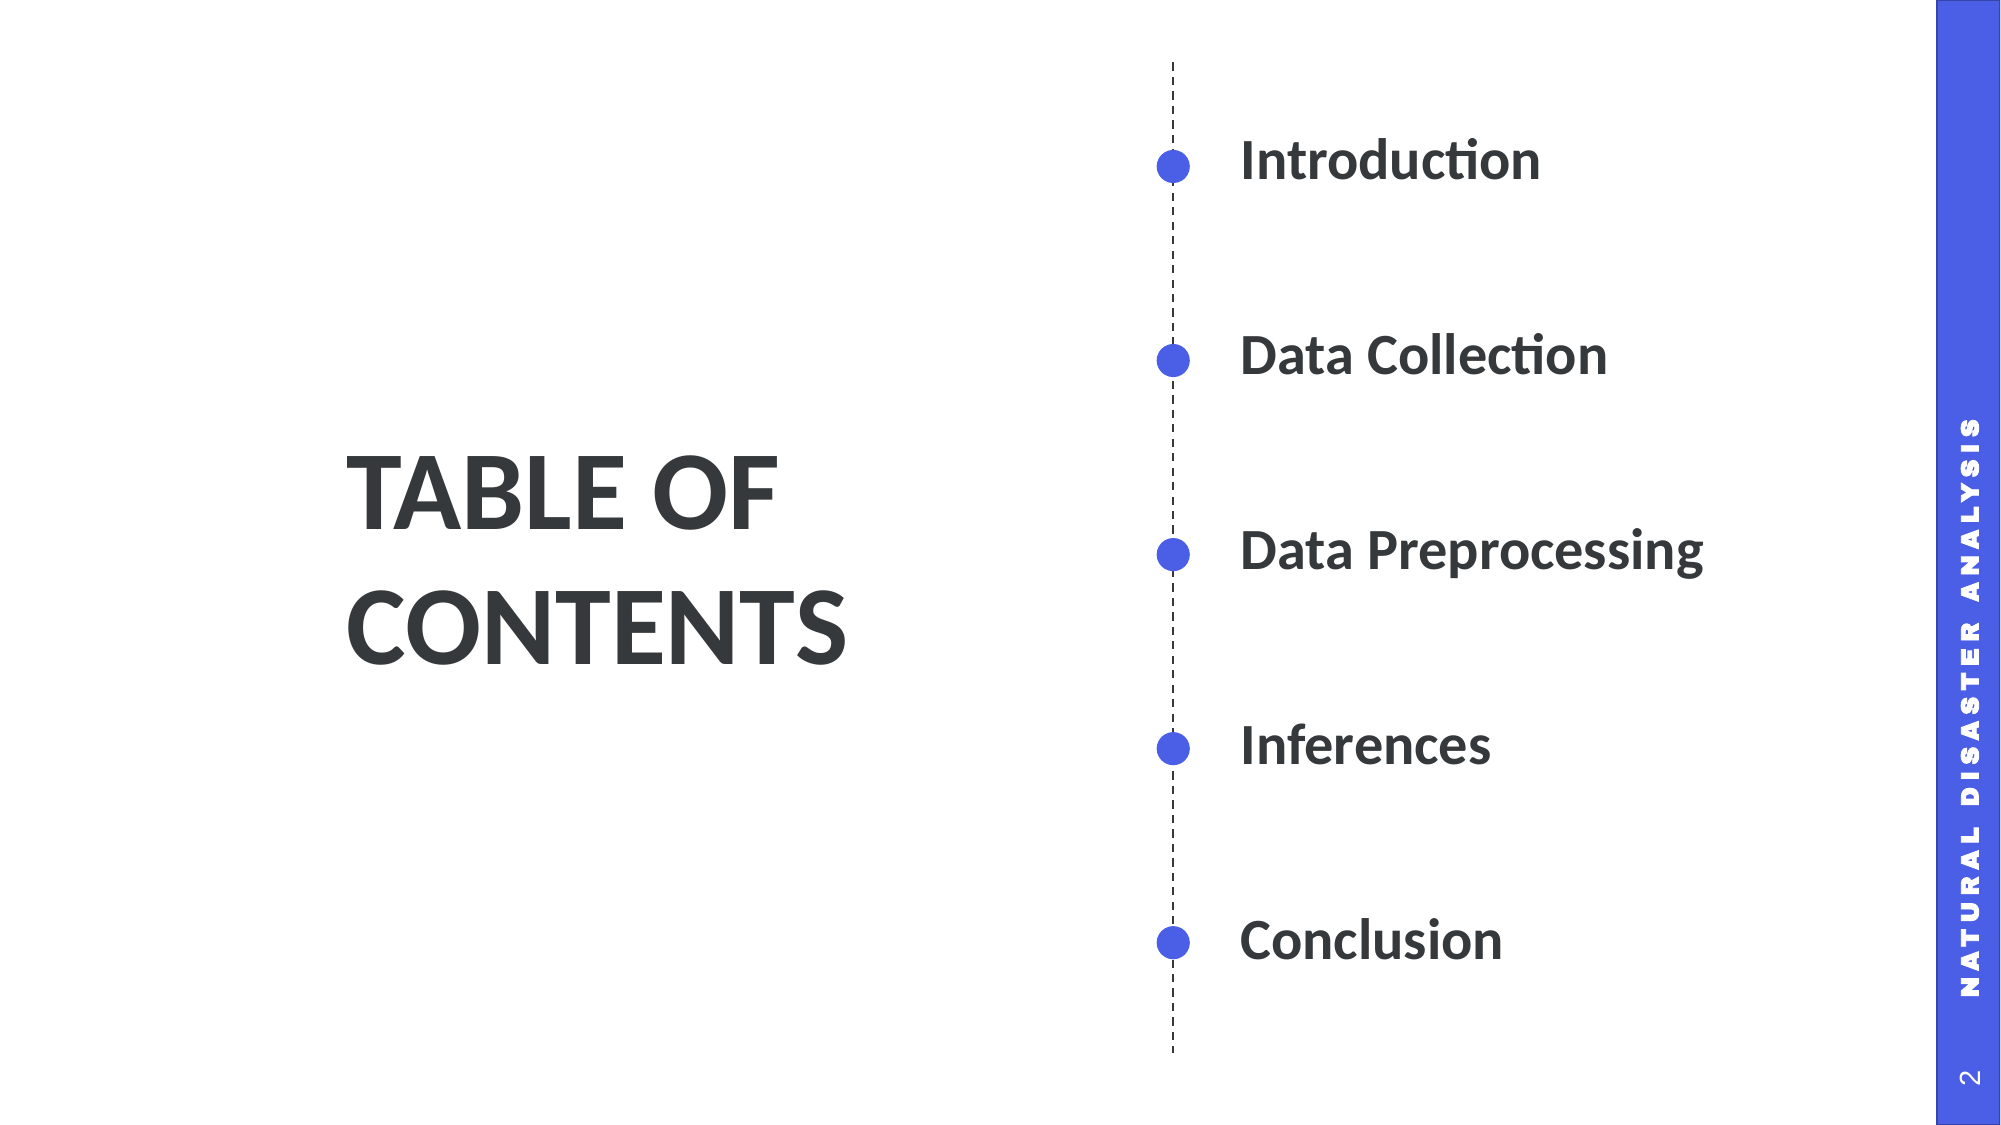

|  | Introduction |
| --- | --- |
|  | Data Collection |
|  | Data Preprocessing |
|  | Inferences |
|  | Conclusion |

DATA ANALYSIS

TABLE OF CONTENTS
NATURAL DISASTER ANALYSIS

2